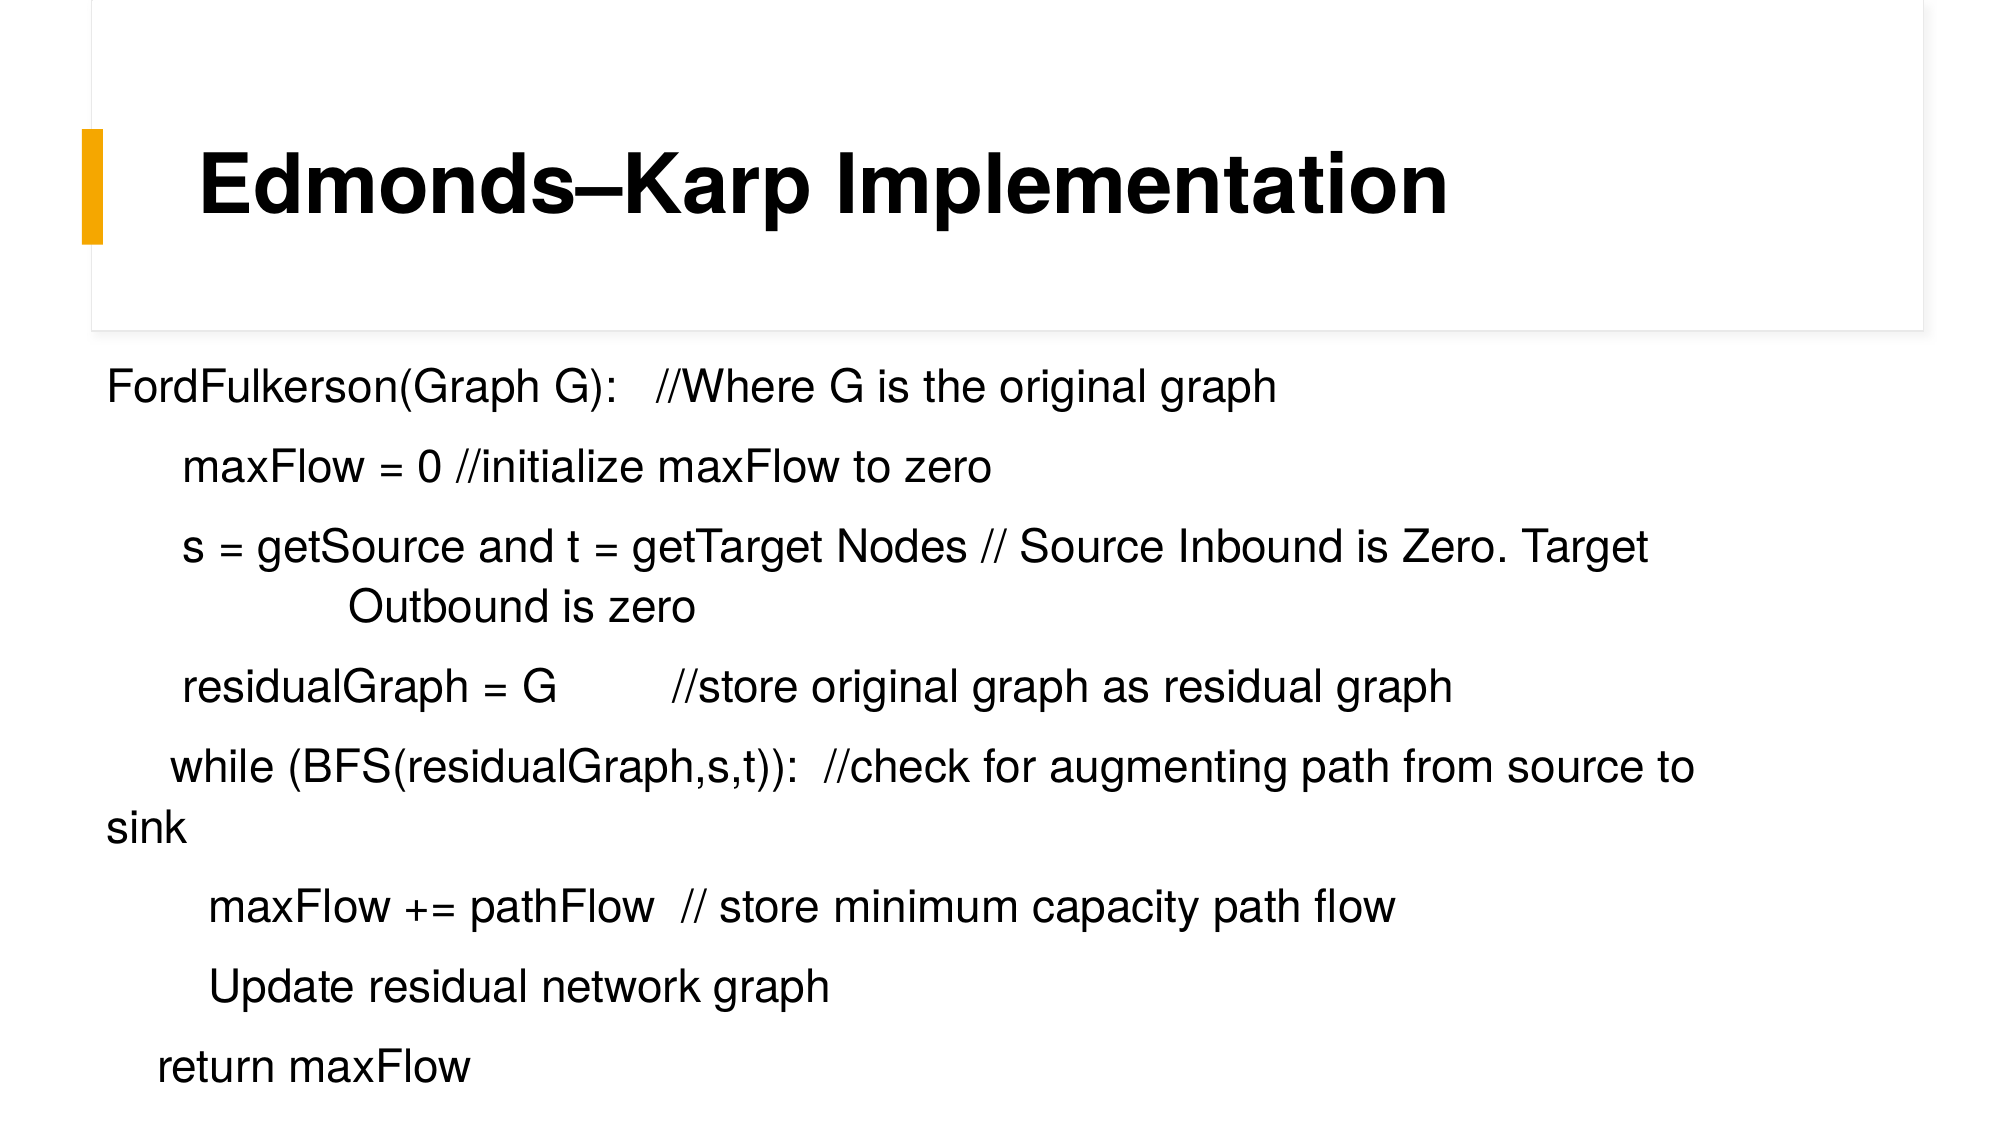

# Edmonds–Karp Implementation
FordFulkerson(Graph G):   //Where G is the original graph
      maxFlow = 0 //initialize maxFlow to zero
      s = getSource and t = getTarget Nodes // Source Inbound is Zero. Target 					                         Outbound is zero
      residualGraph = G         //store original graph as residual graph
     while (BFS(residualGraph,s,t)):  //check for augmenting path from source to 					sink
        maxFlow += pathFlow  // store minimum capacity path flow
        Update residual network graph
    return maxFlow